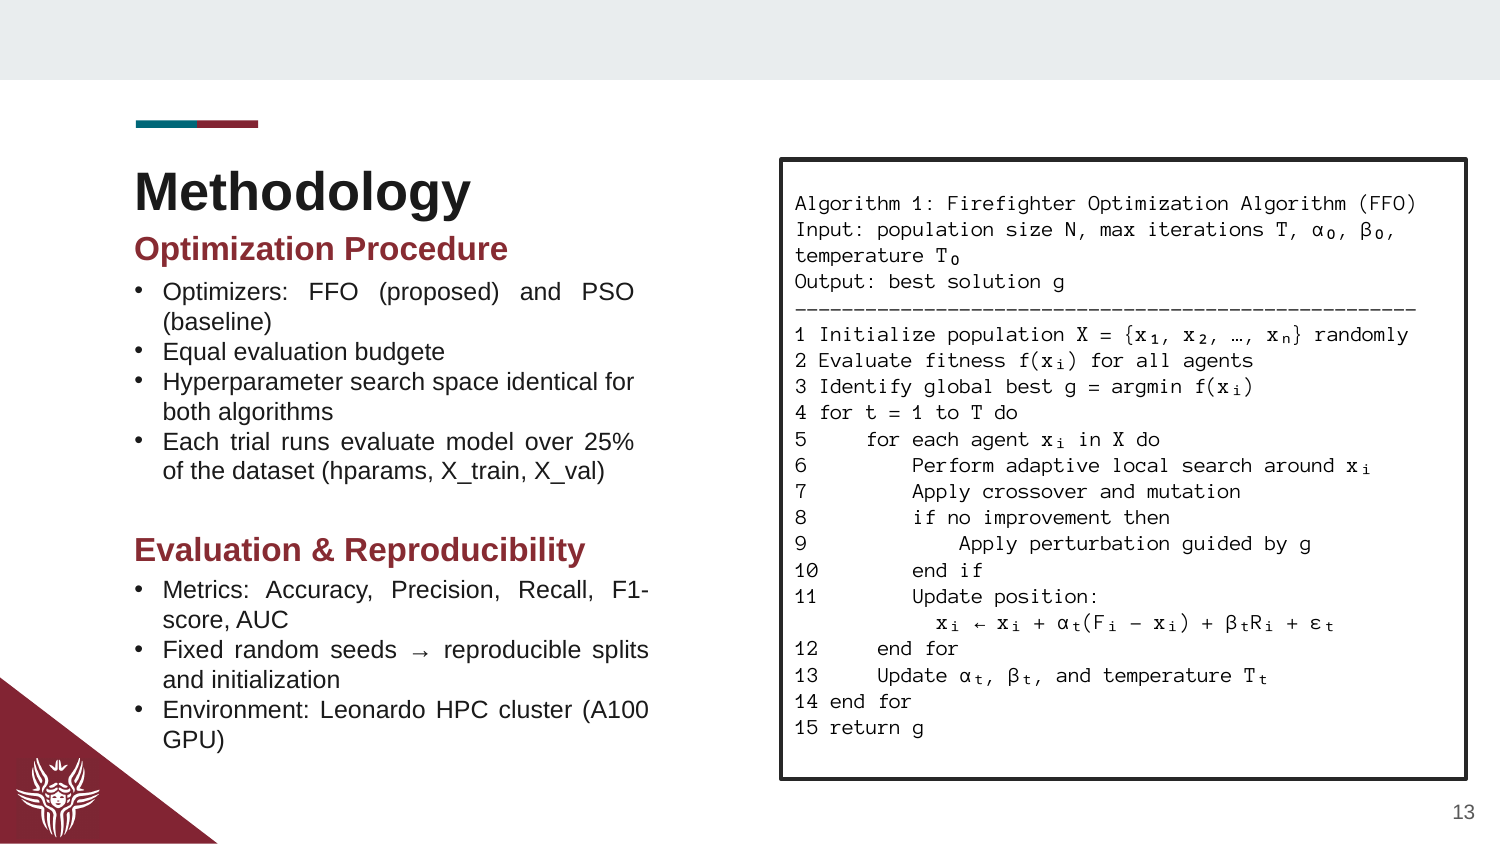

# Methodology

Algorithm 1: Firefighter Optimization Algorithm (FFO)
Input: population size N, max iterations T, α₀, β₀, temperature T₀
Output: best solution g
-----------------------------------------------------
1 Initialize population X = {x₁, x₂, …, xₙ} randomly
2 Evaluate fitness f(xᵢ) for all agents
3 Identify global best g = argmin f(xᵢ)
4 for t = 1 to T do
5     for each agent xᵢ in X do
6         Perform adaptive local search around xᵢ
7         Apply crossover and mutation
8         if no improvement then
9             Apply perturbation guided by g
10        end if
11        Update position:
            xᵢ ← xᵢ + αₜ(Fᵢ − xᵢ) + βₜRᵢ + εₜ
12     end for
13     Update αₜ, βₜ, and temperature Tₜ
14 end for
15 return g

Optimization Procedure
Optimizers: FFO (proposed) and PSO (baseline)
Equal evaluation budgete
Hyperparameter search space identical for both algorithms
Each trial runs evaluate model over 25% of the dataset (hparams, X_train, X_val)
Evaluation & Reproducibility
Metrics: Accuracy, Precision, Recall, F1-score, AUC
Fixed random seeds → reproducible splits and initialization
Environment: Leonardo HPC cluster (A100 GPU)
13